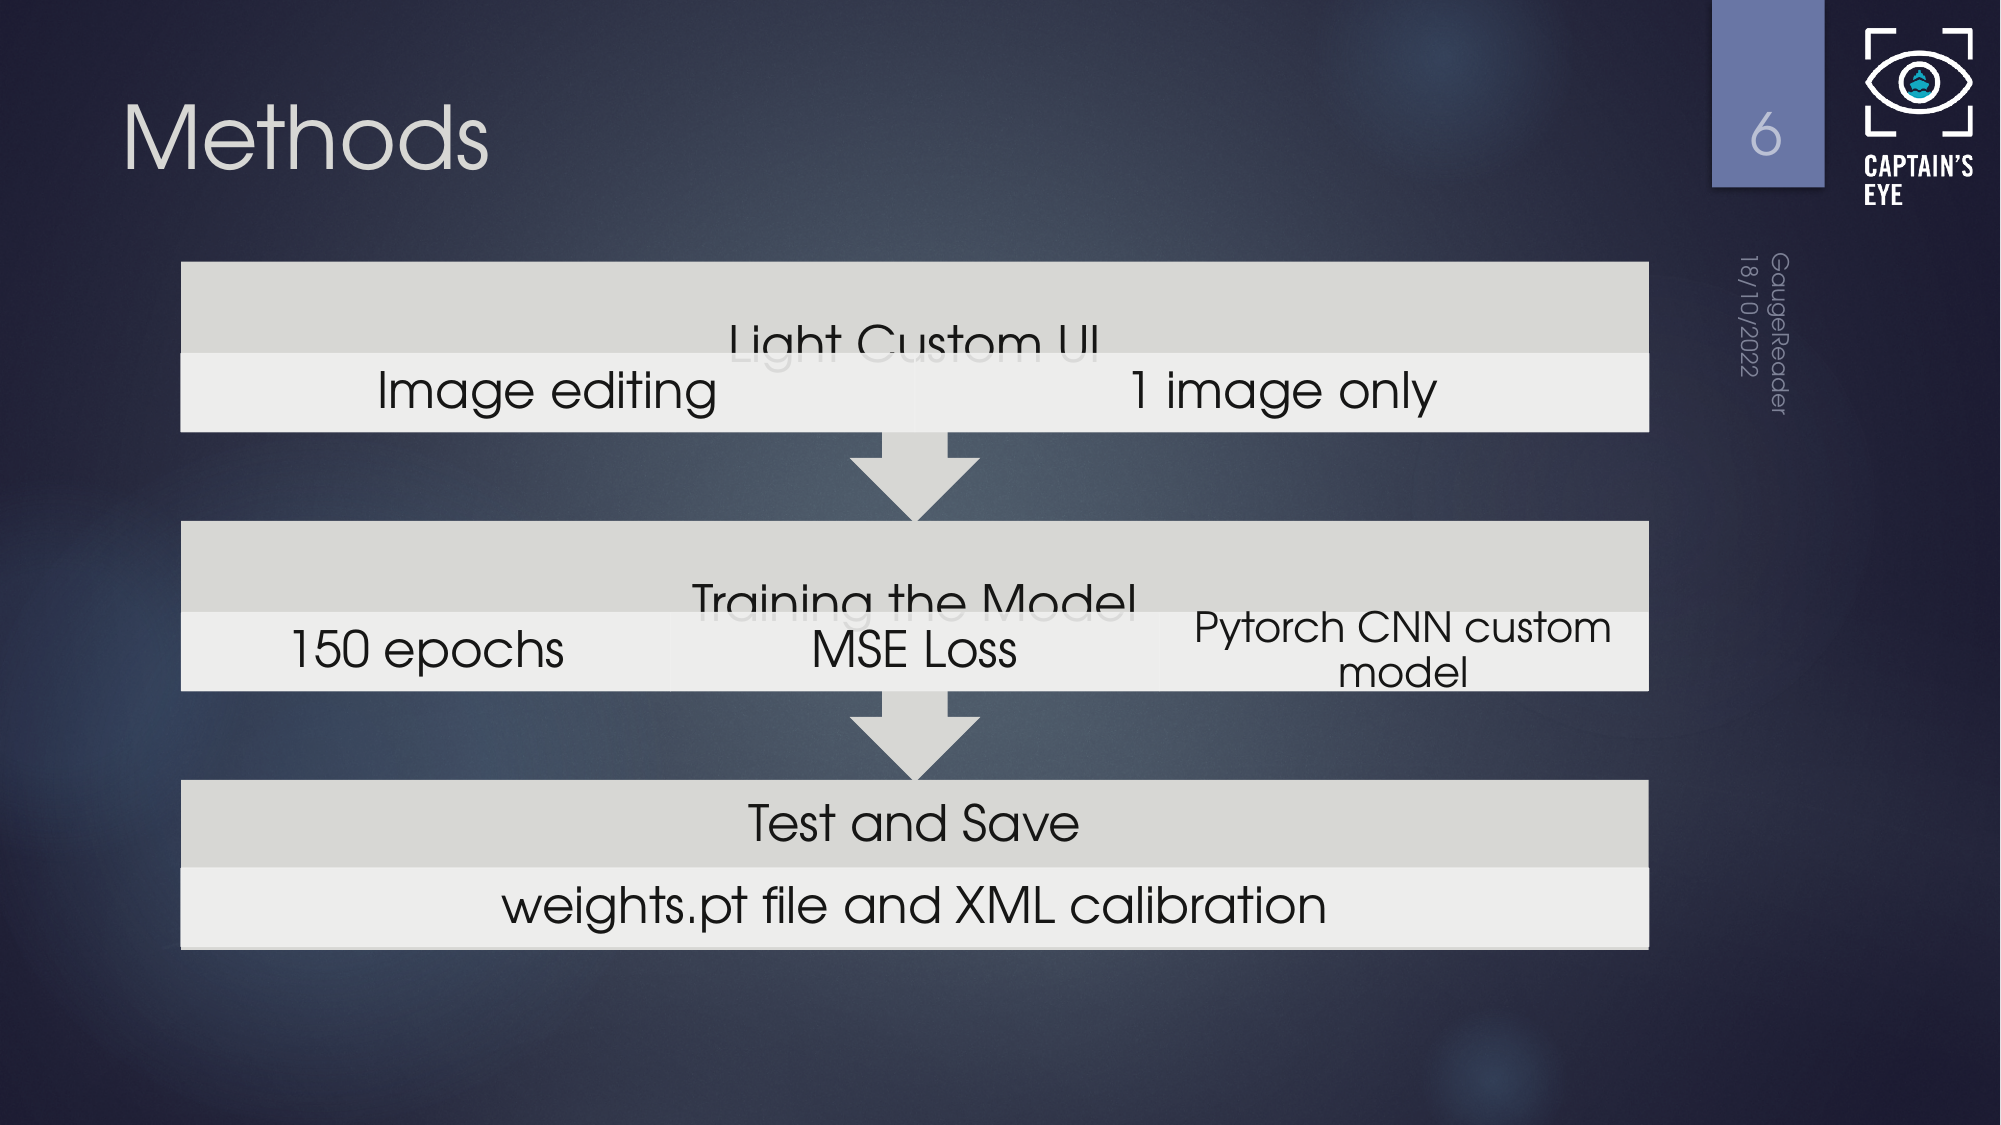

6
# Methods
Test and Save
weights.pt file and XML calibration
Training the Model
150 epochs
MSE Loss
Pytorch CNN custom model
Light Custom UI
Image editing
1 image only
18/10/2022
GaugeReader